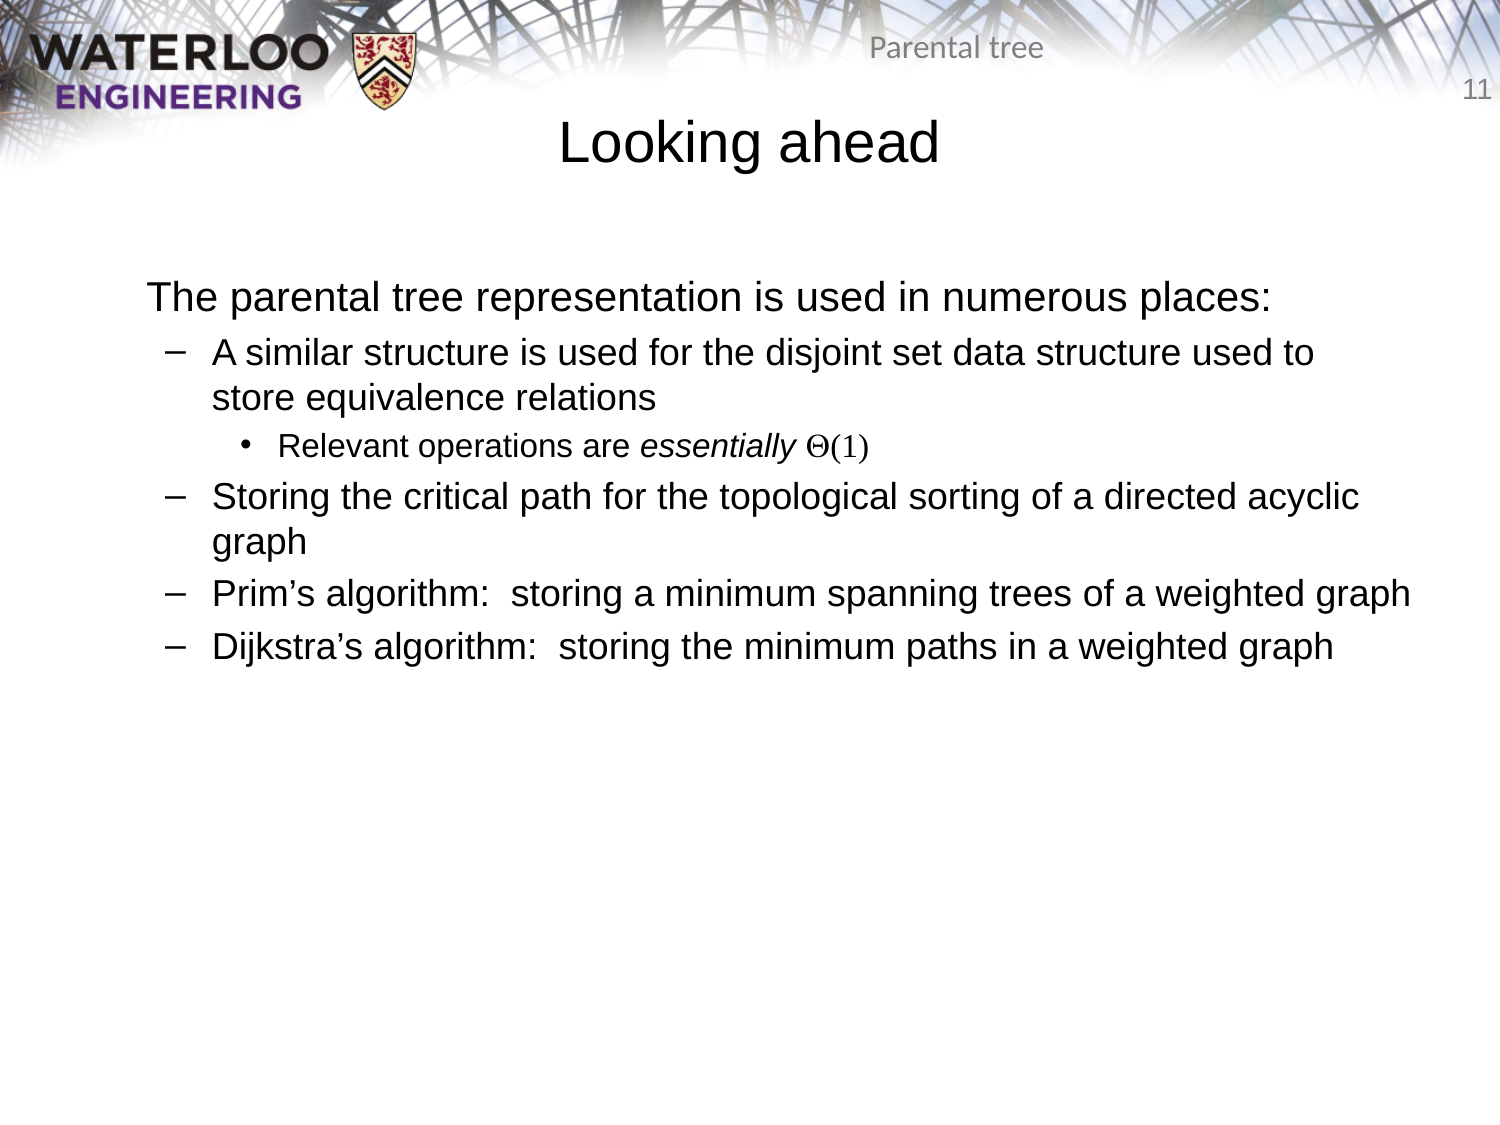

# Looking ahead
	The parental tree representation is used in numerous places:
A similar structure is used for the disjoint set data structure used to
store equivalence relations
Relevant operations are essentially Θ(1)
Storing the critical path for the topological sorting of a directed acyclic graph
Prim’s algorithm:  storing a minimum spanning trees of a weighted graph
Dijkstra’s algorithm:  storing the minimum paths in a weighted graph